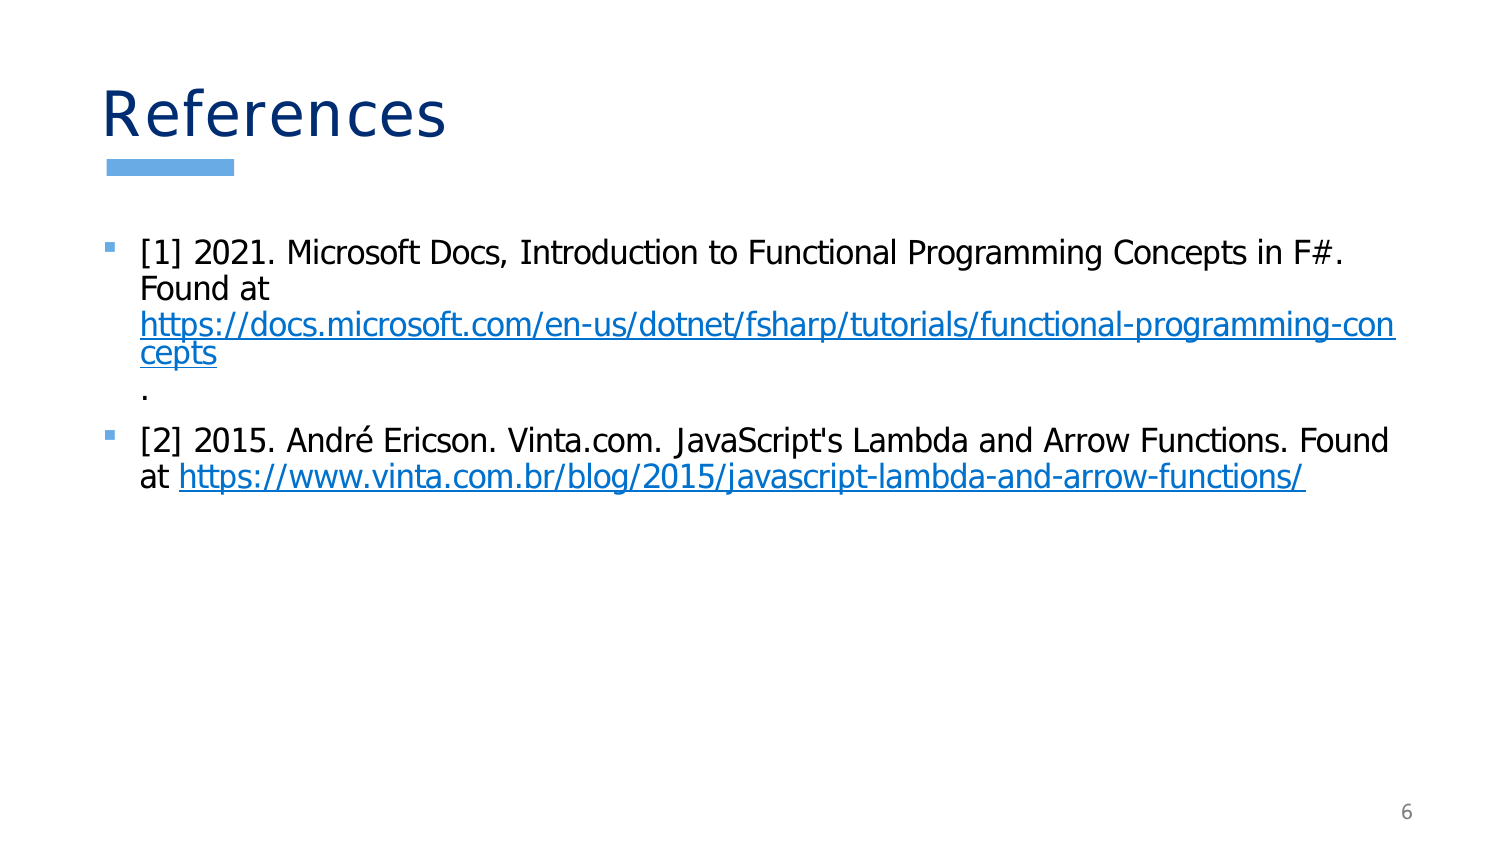

# References
[1] 2021. Microsoft Docs, Introduction to Functional Programming Concepts in F#. Found at https://docs.microsoft.com/en-us/dotnet/fsharp/tutorials/functional-programming-concepts.
[2] 2015. André Ericson. Vinta.com. JavaScript's Lambda and Arrow Functions. Found at https://www.vinta.com.br/blog/2015/javascript-lambda-and-arrow-functions/